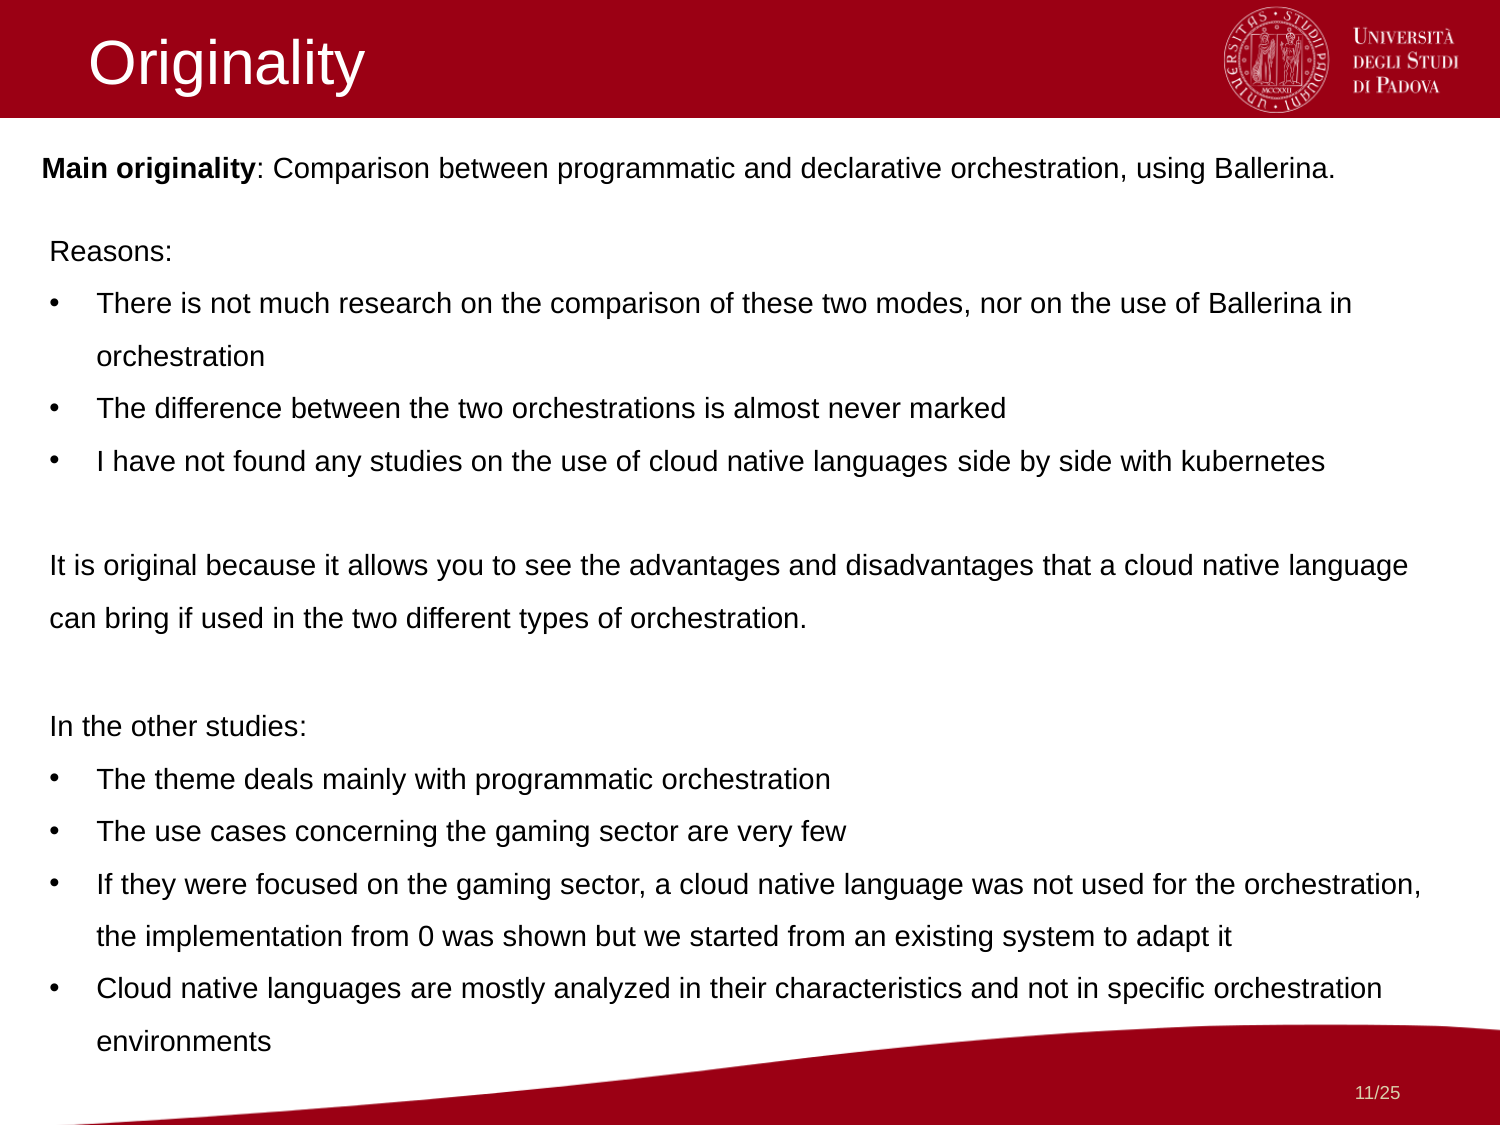

Originality
Main originality: Comparison between programmatic and declarative orchestration, using Ballerina.
Reasons:
There is not much research on the comparison of these two modes, nor on the use of Ballerina in orchestration
The difference between the two orchestrations is almost never marked
I have not found any studies on the use of cloud native languages ​​side by side with kubernetes

It is original because it allows you to see the advantages and disadvantages that a cloud native language can bring if used in the two different types of orchestration.
In the other studies:
The theme deals mainly with programmatic orchestration
The use cases concerning the gaming sector are very few
If they were focused on the gaming sector, a cloud native language was not used for the orchestration, the implementation from 0 was shown but we started from an existing system to adapt it
Cloud native languages ​​are mostly analyzed in their characteristics and not in specific orchestration environments